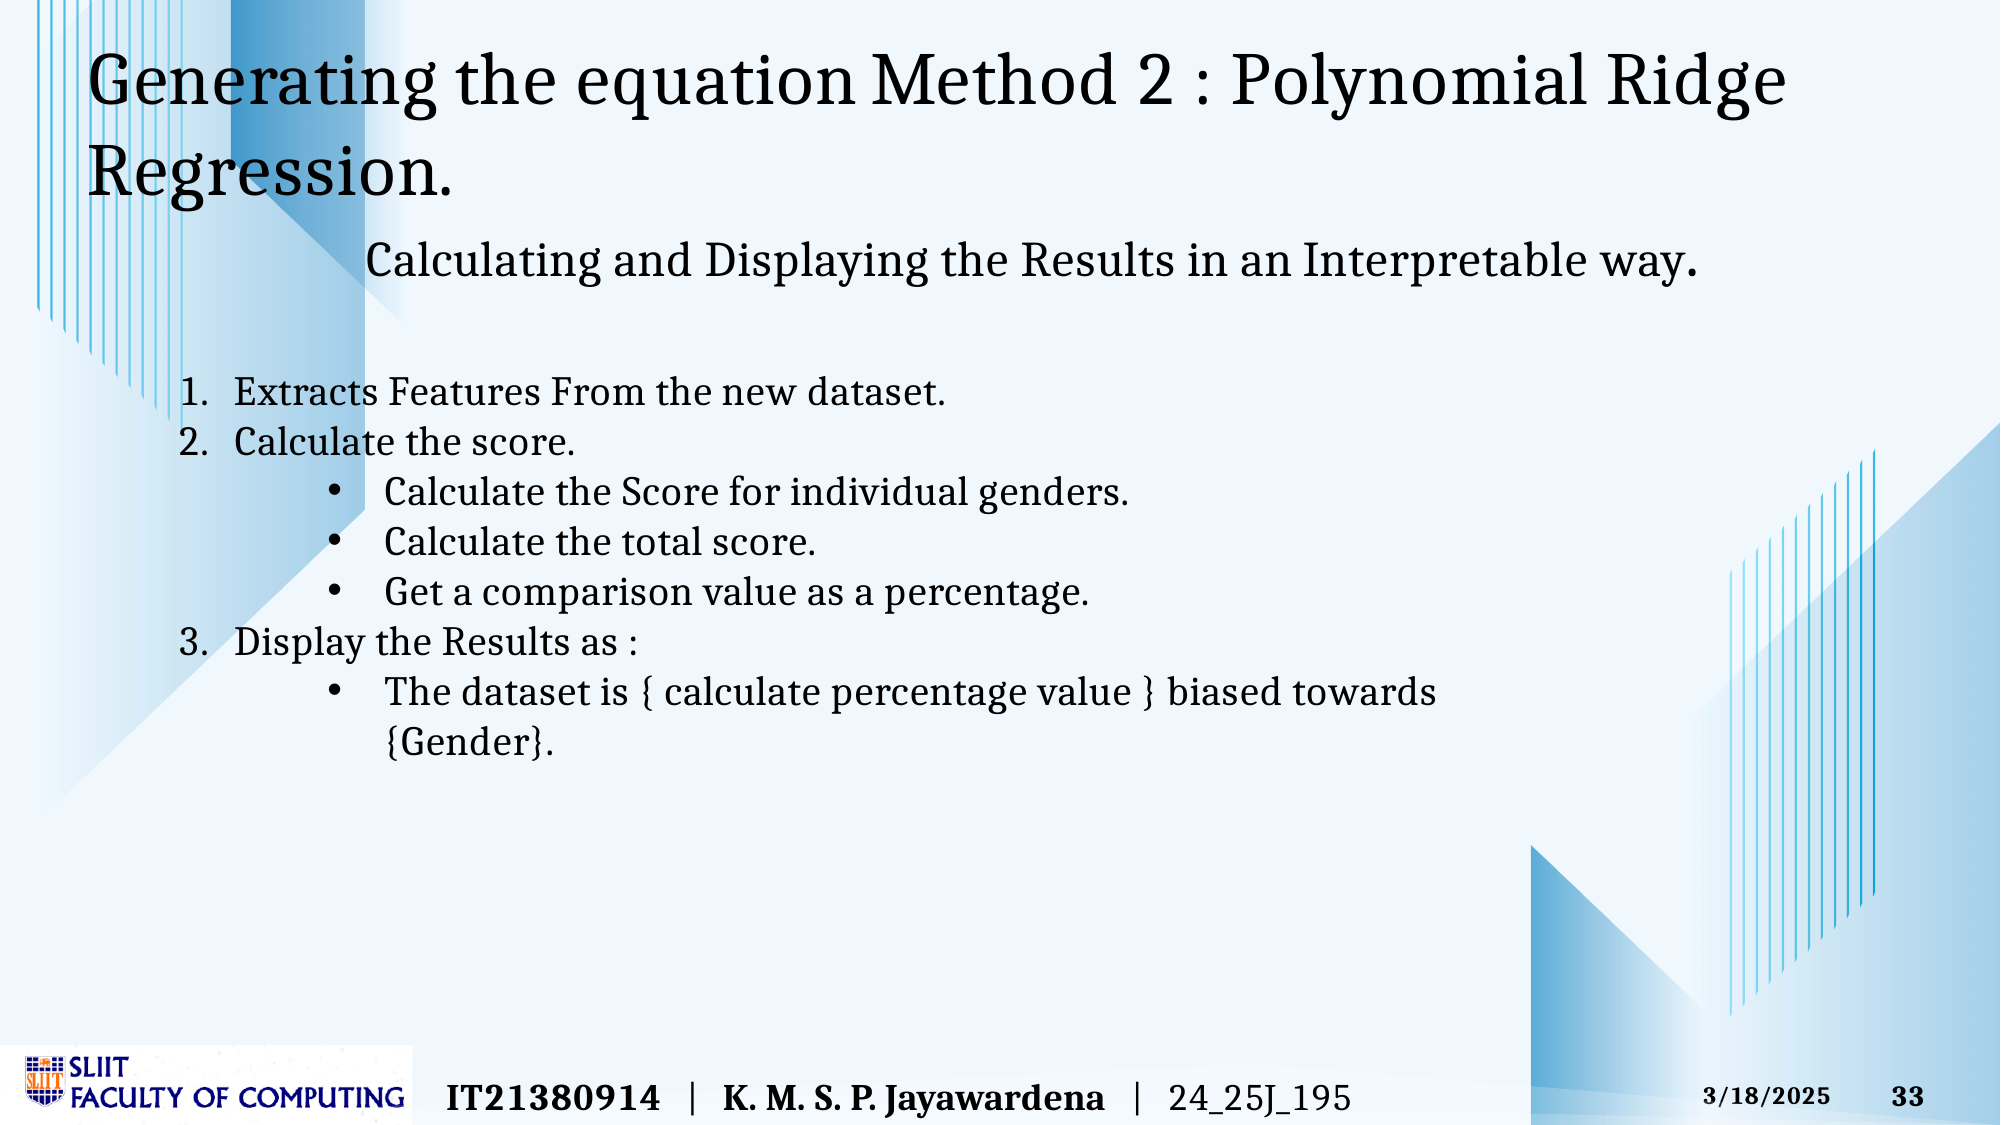

Generating the equation Method 2 : Polynomial Ridge Regression.
Calculating and Displaying the Results in an Interpretable way.
Extracts Features From the new dataset.
Calculate the score.
Calculate the Score for individual genders.
Calculate the total score.
Get a comparison value as a percentage.
Display the Results as :
The dataset is { calculate percentage value } biased towards {Gender}.

IT21380914   |   K. M. S. P. Jayawardena   |   24_25J_195